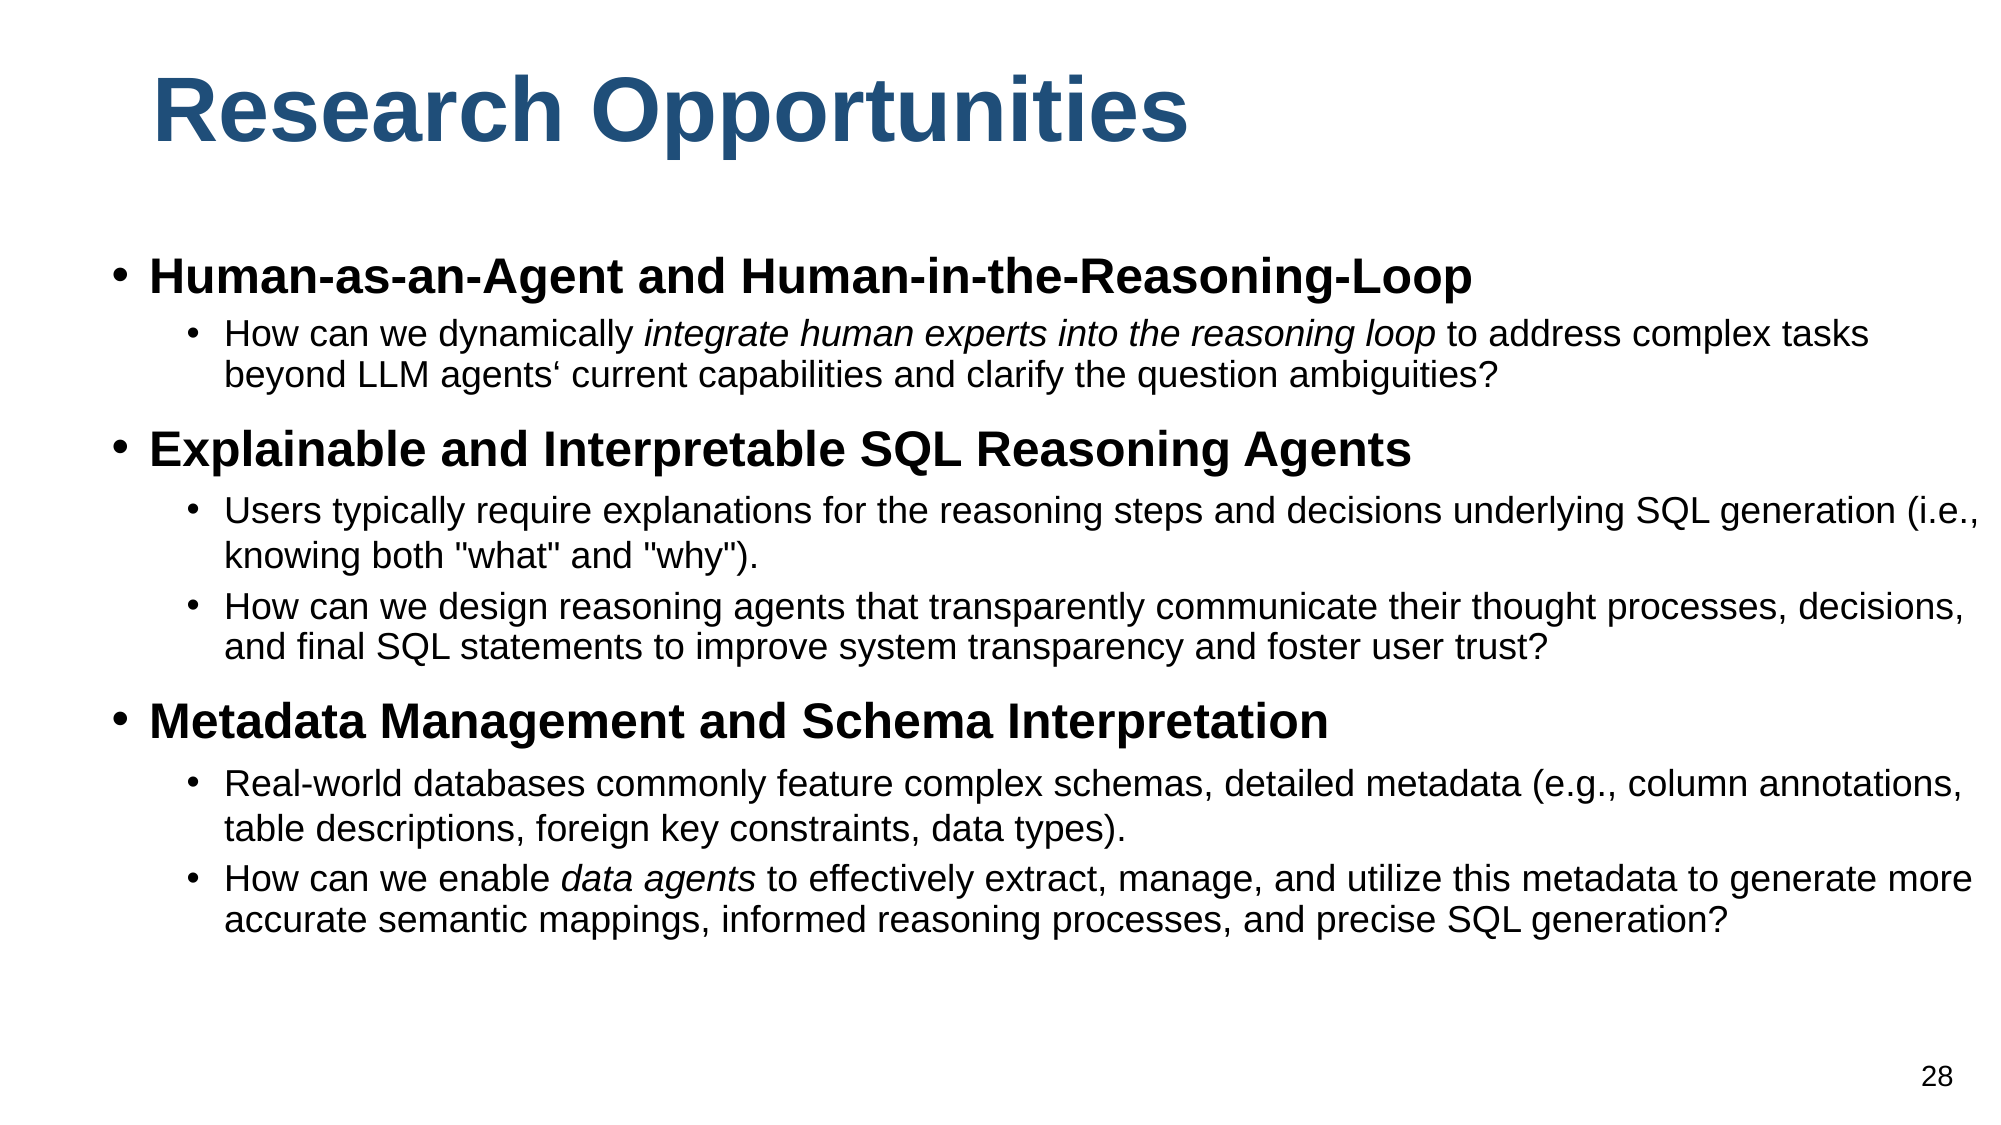

# Research Opportunities
Human-as-an-Agent and Human-in-the-Reasoning-Loop
How can we dynamically integrate human experts into the reasoning loop to address complex tasks beyond LLM agents‘ current capabilities and clarify the question ambiguities?
Explainable and Interpretable SQL Reasoning Agents
Users typically require explanations for the reasoning steps and decisions underlying SQL generation (i.e., knowing both "what" and "why").
How can we design reasoning agents that transparently communicate their thought processes, decisions, and final SQL statements to improve system transparency and foster user trust?
Metadata Management and Schema Interpretation
Real-world databases commonly feature complex schemas, detailed metadata (e.g., column annotations, table descriptions, foreign key constraints, data types).
How can we enable data agents to effectively extract, manage, and utilize this metadata to generate more accurate semantic mappings, informed reasoning processes, and precise SQL generation?
28